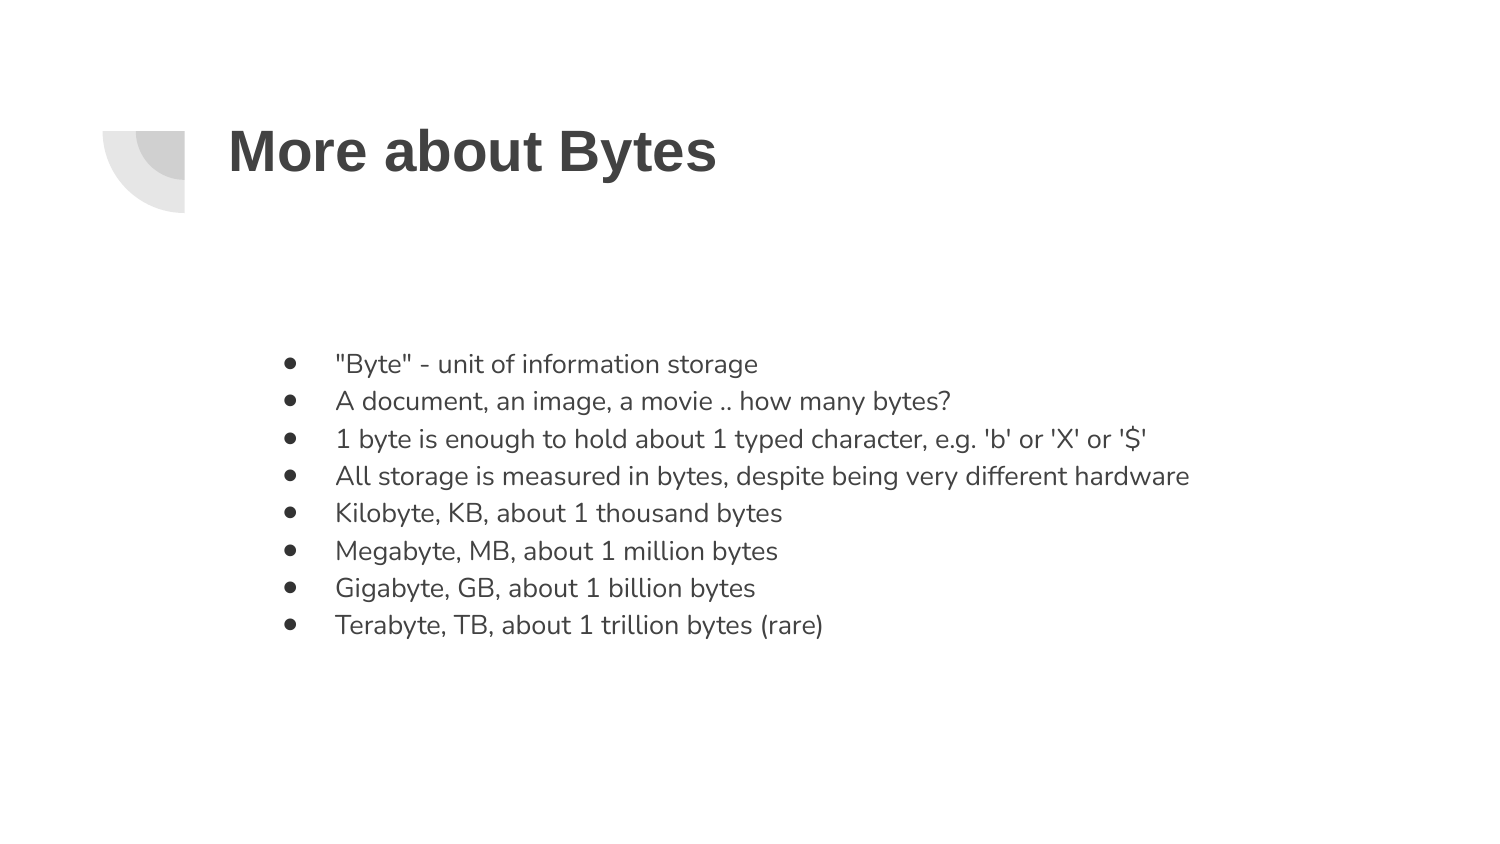

# More about Bytes
"Byte" - unit of information storage
A document, an image, a movie .. how many bytes?
1 byte is enough to hold about 1 typed character, e.g. 'b' or 'X' or '$'
All storage is measured in bytes, despite being very different hardware
Kilobyte, KB, about 1 thousand bytes
Megabyte, MB, about 1 million bytes
Gigabyte, GB, about 1 billion bytes
Terabyte, TB, about 1 trillion bytes (rare)